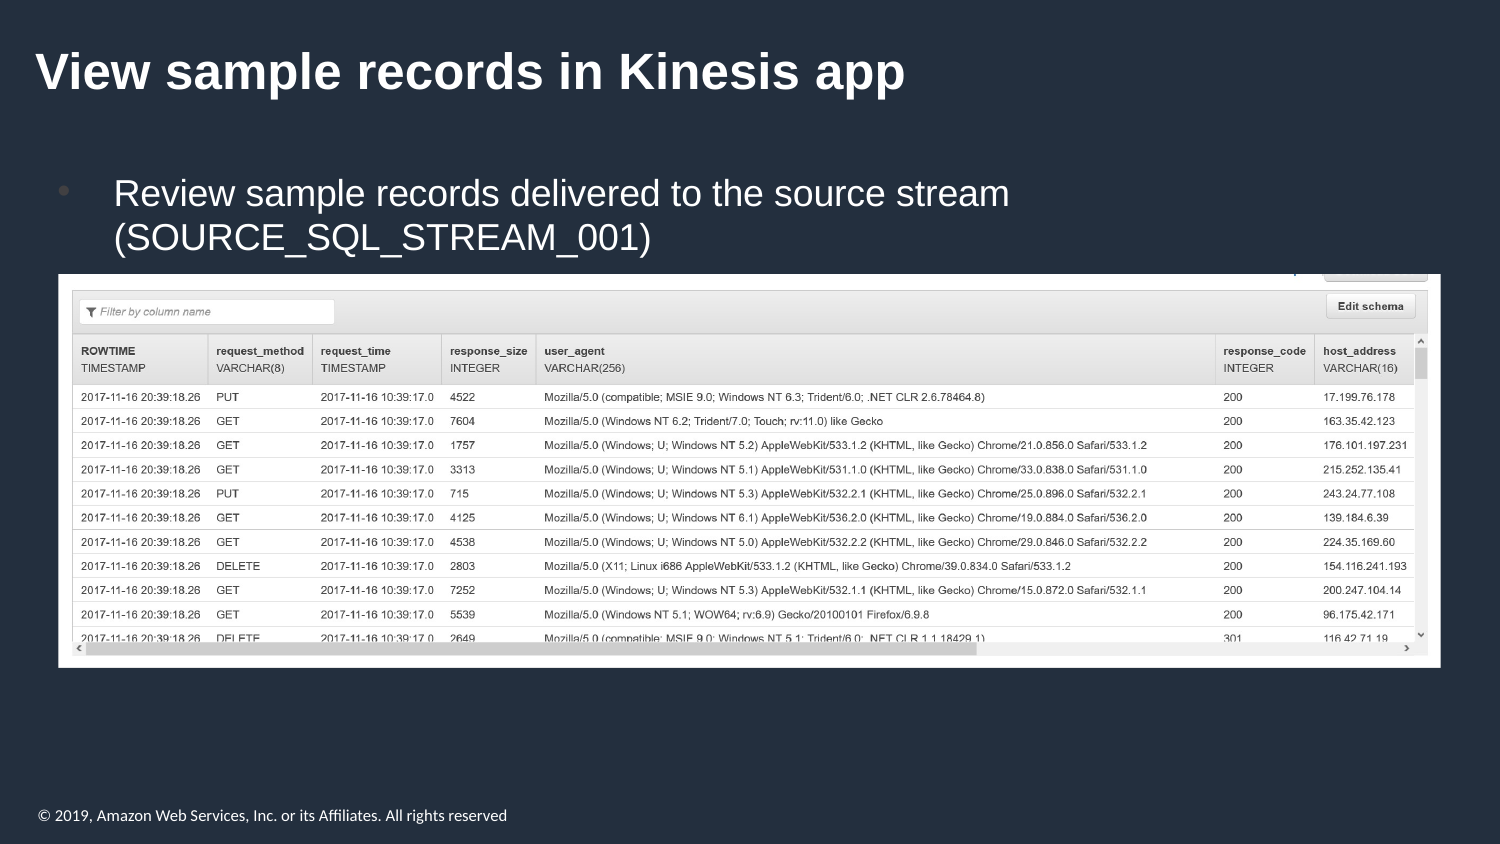

# View sample records in Kinesis app
Review sample records delivered to the source stream  (SOURCE_SQL_STREAM_001)